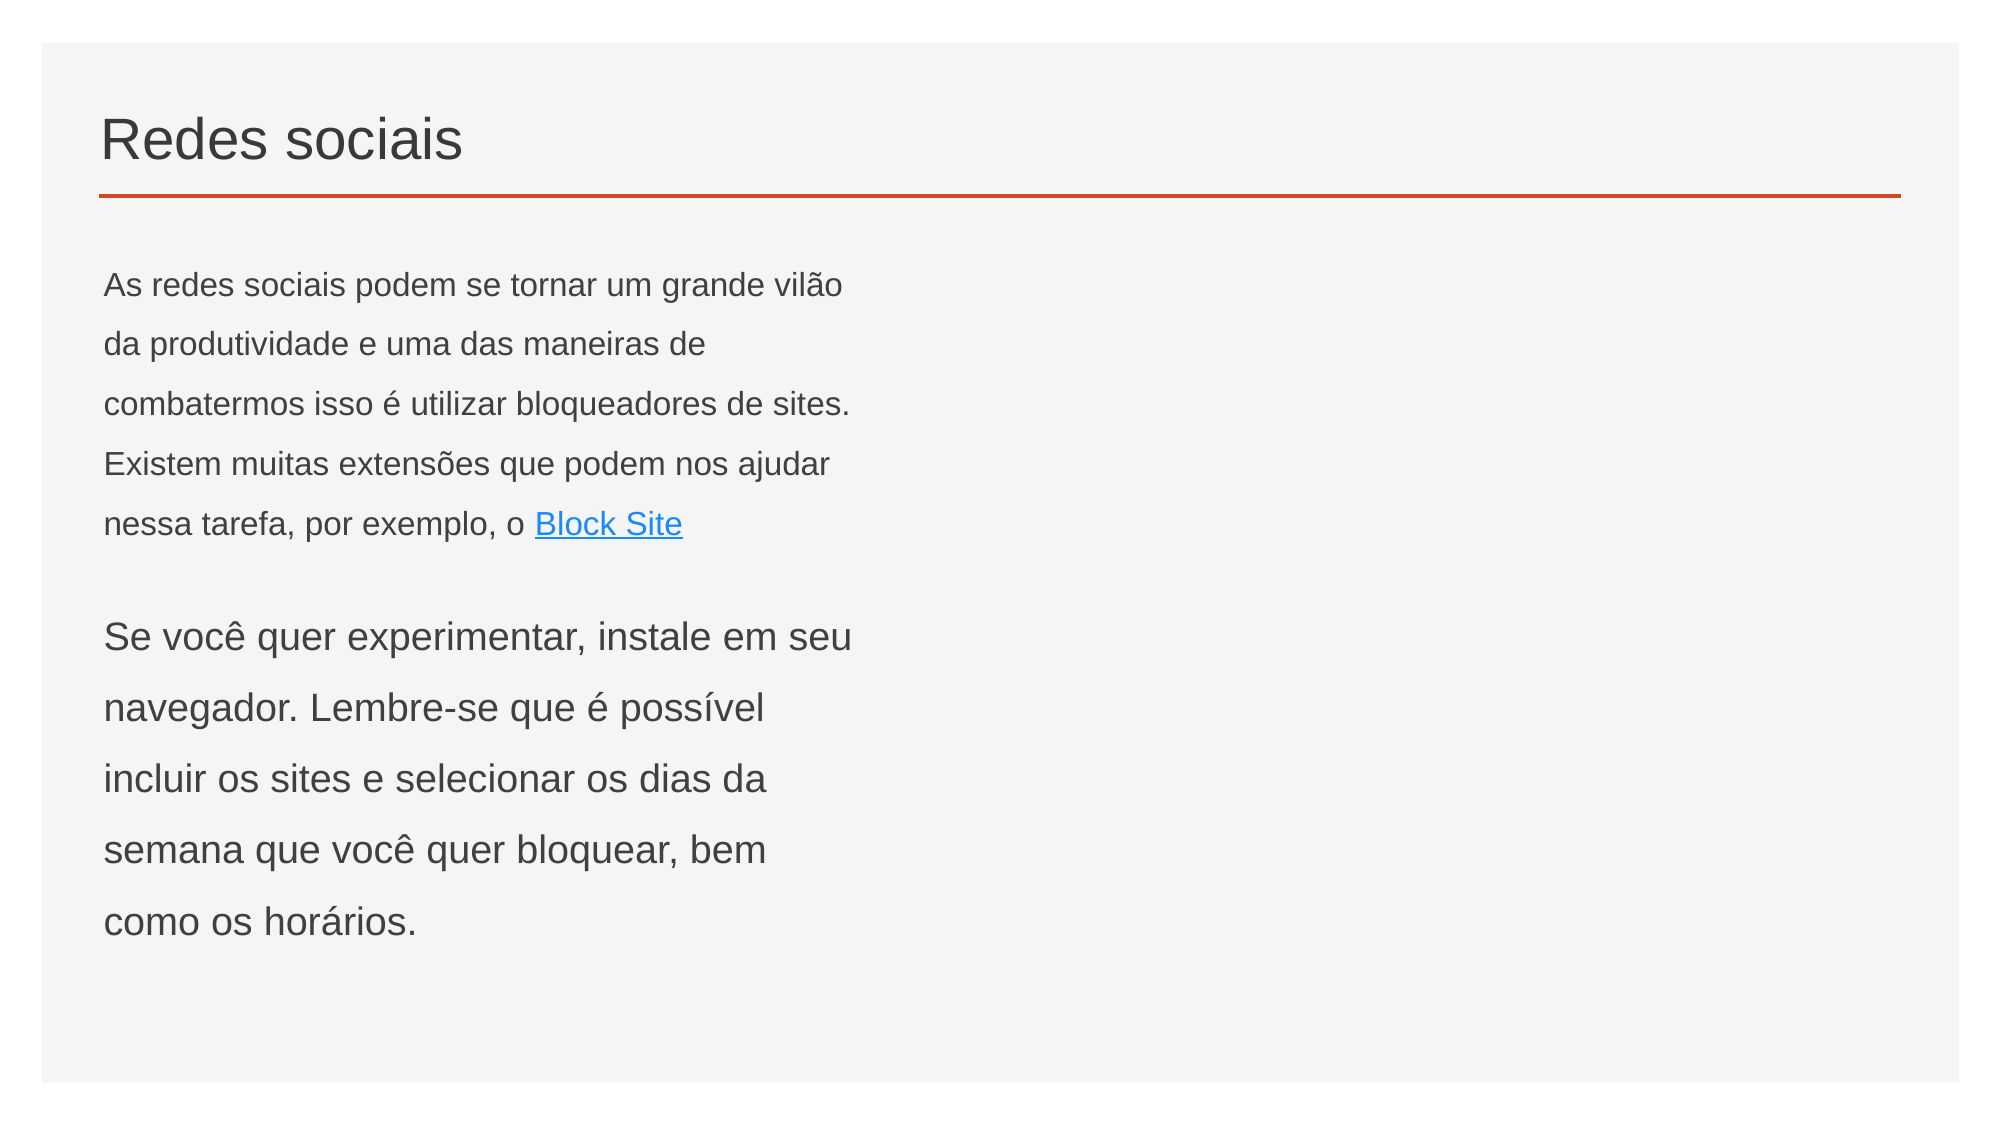

# Redes sociais
As redes sociais podem se tornar um grande vilão da produtividade e uma das maneiras de combatermos isso é utilizar bloqueadores de sites. Existem muitas extensões que podem nos ajudar nessa tarefa, por exemplo, o Block Site
Se você quer experimentar, instale em seu navegador. Lembre-se que é possível incluir os sites e selecionar os dias da semana que você quer bloquear, bem como os horários.